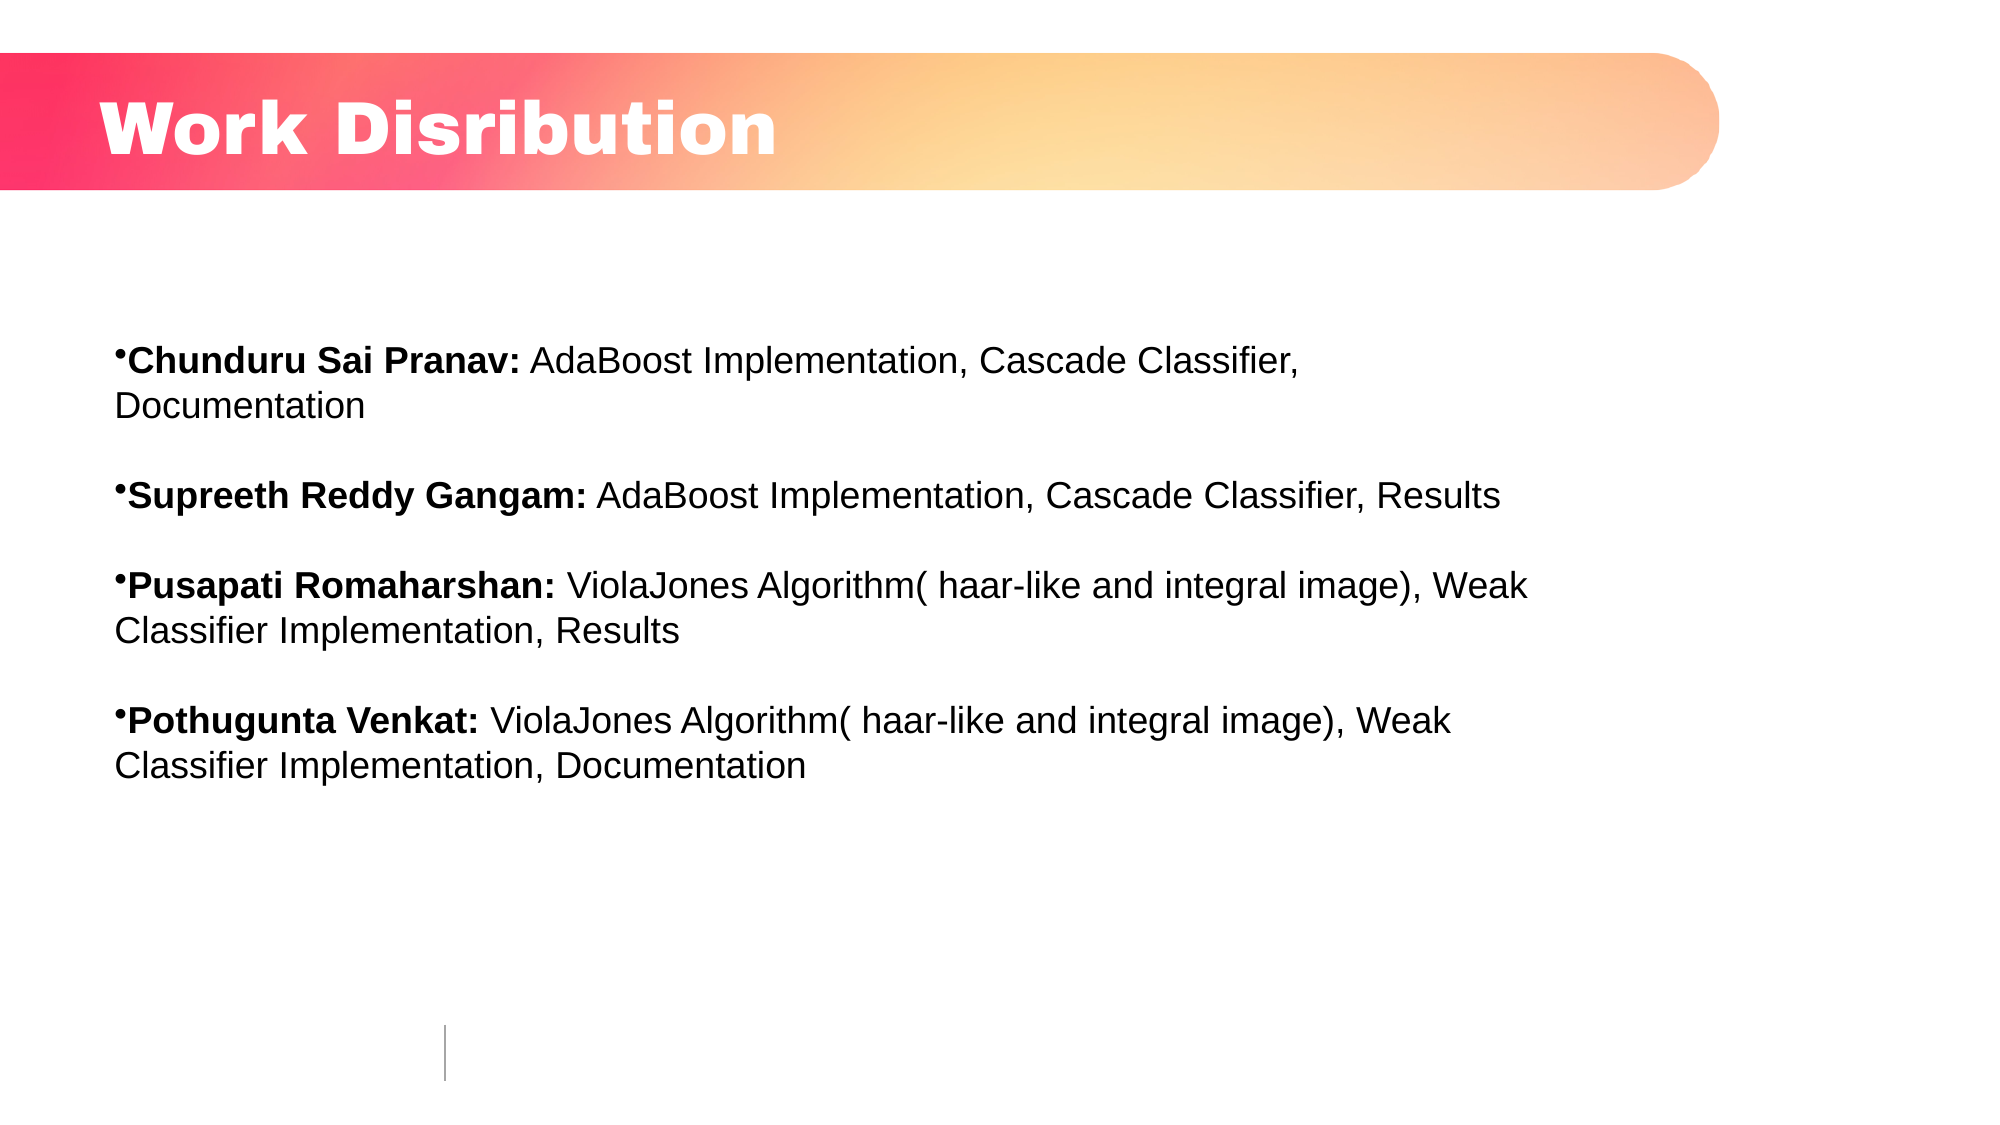

# Work Disribution
Chunduru Sai Pranav: AdaBoost Implementation, Cascade Classifier, Documentation

Supreeth Reddy Gangam: AdaBoost Implementation, Cascade Classifier, Results

Pusapati Romaharshan: ViolaJones Algorithm( haar-like and integral image), Weak Classifier Implementation, Results

Pothugunta Venkat: ViolaJones Algorithm( haar-like and integral image), Weak Classifier Implementation, Documentation